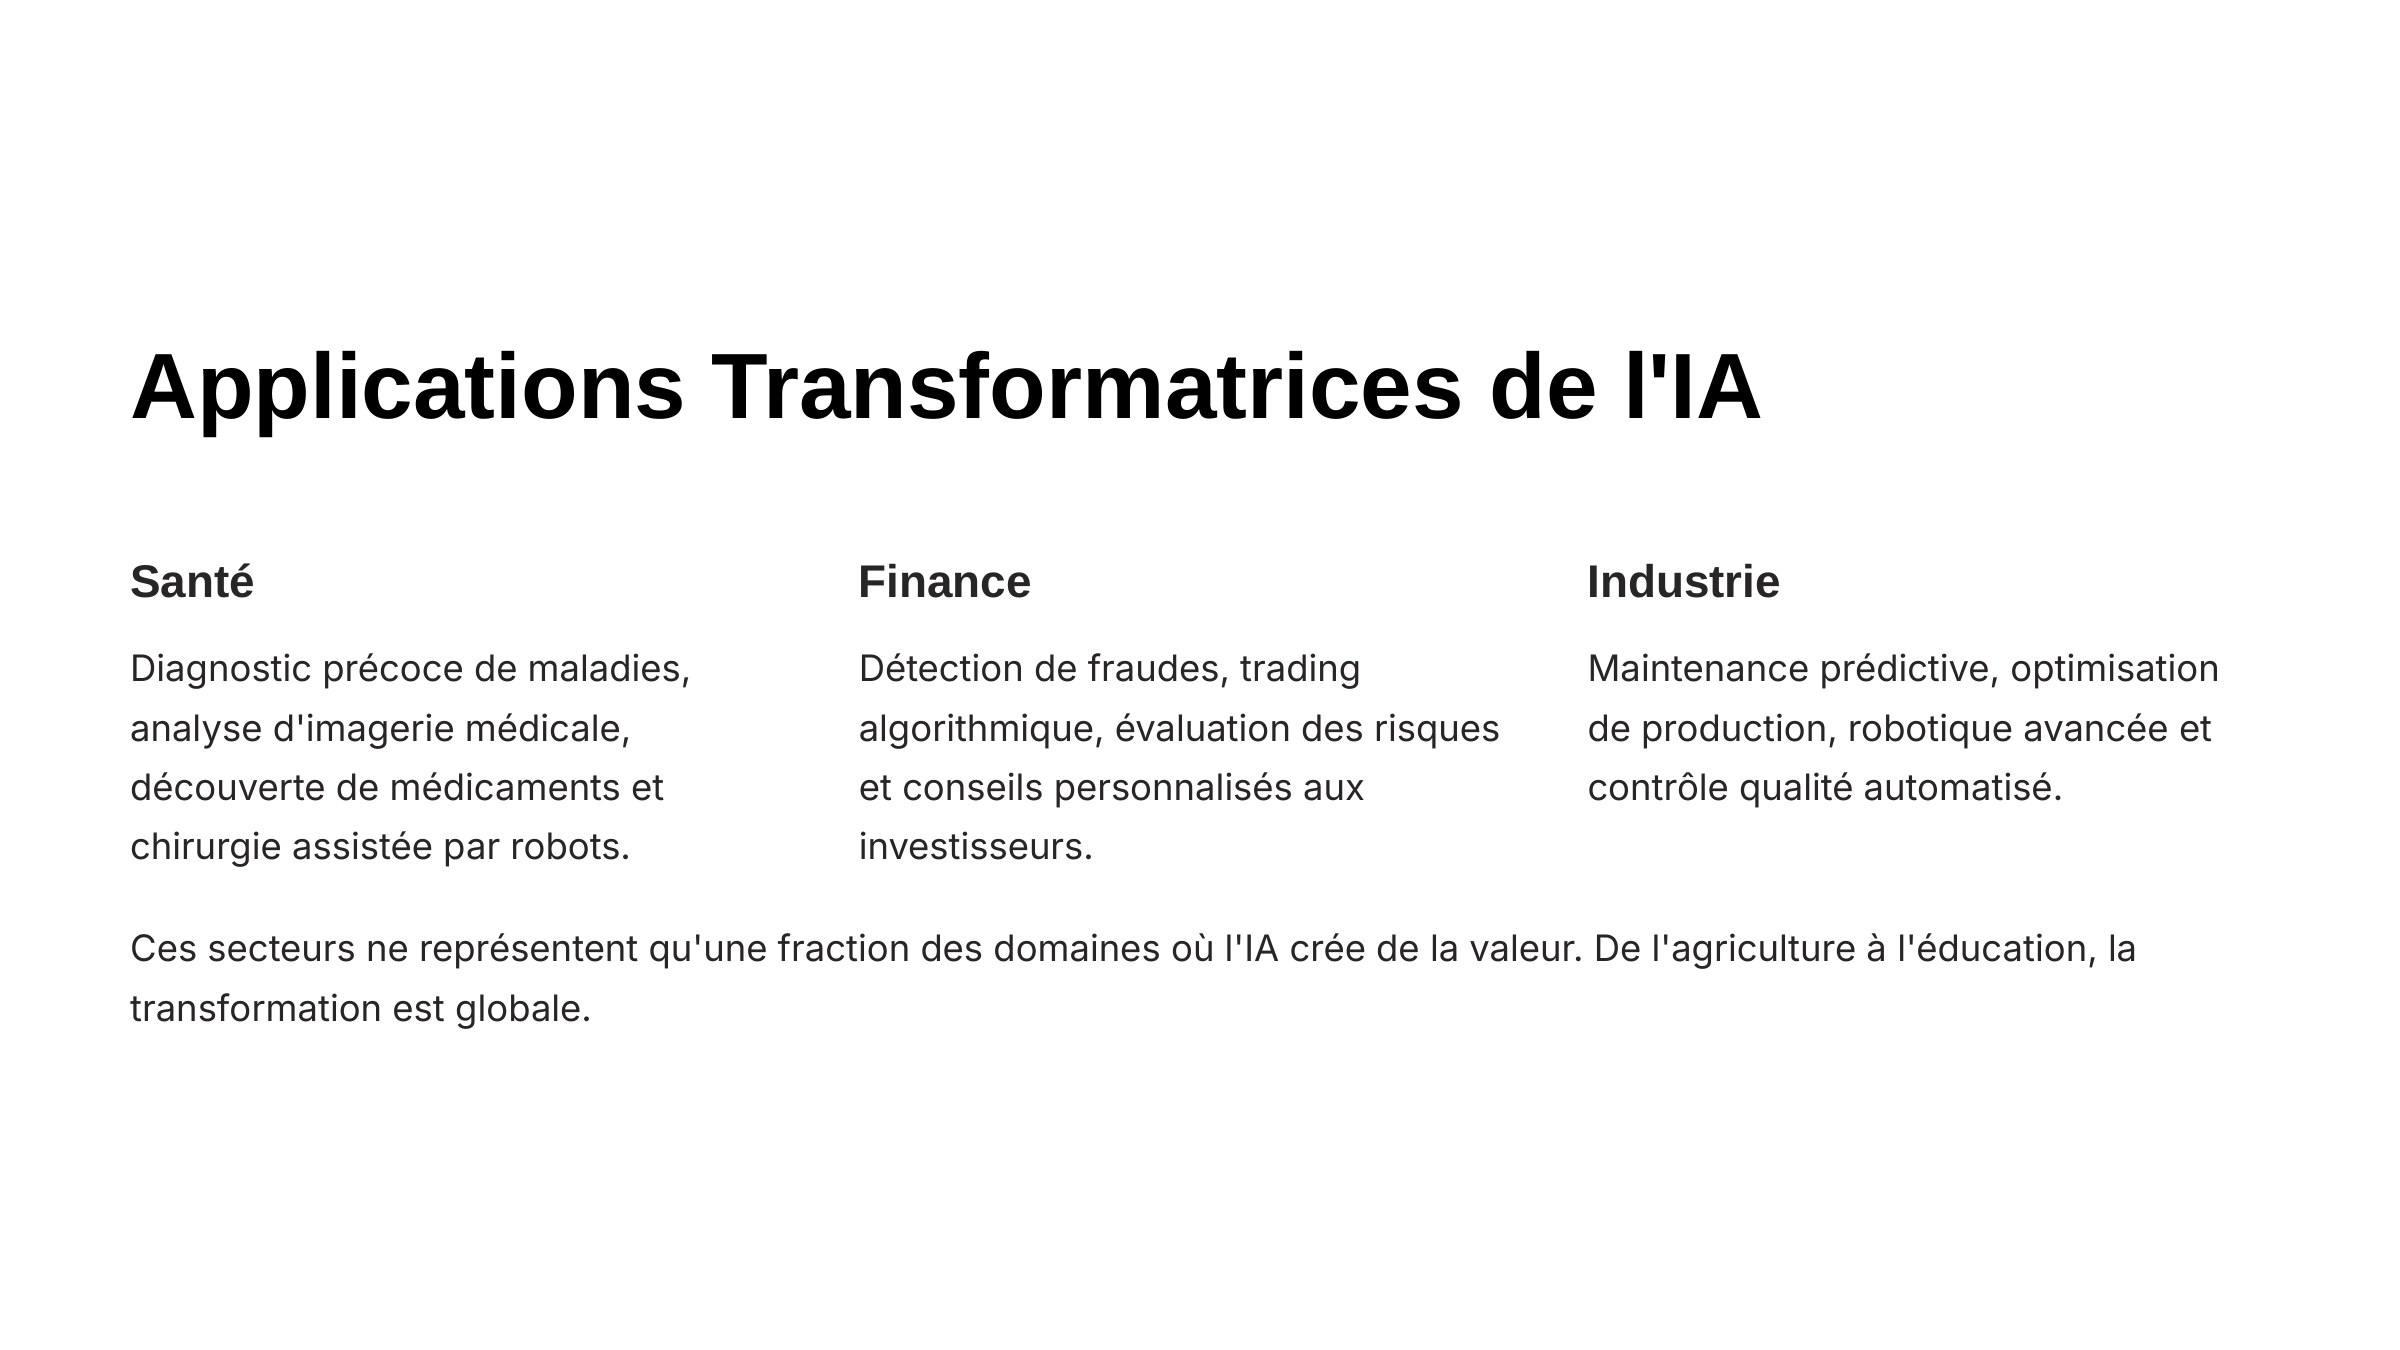

Applications Transformatrices de l'IA
Santé
Finance
Industrie
Diagnostic précoce de maladies, analyse d'imagerie médicale, découverte de médicaments et chirurgie assistée par robots.
Détection de fraudes, trading algorithmique, évaluation des risques et conseils personnalisés aux investisseurs.
Maintenance prédictive, optimisation de production, robotique avancée et contrôle qualité automatisé.
Ces secteurs ne représentent qu'une fraction des domaines où l'IA crée de la valeur. De l'agriculture à l'éducation, la transformation est globale.